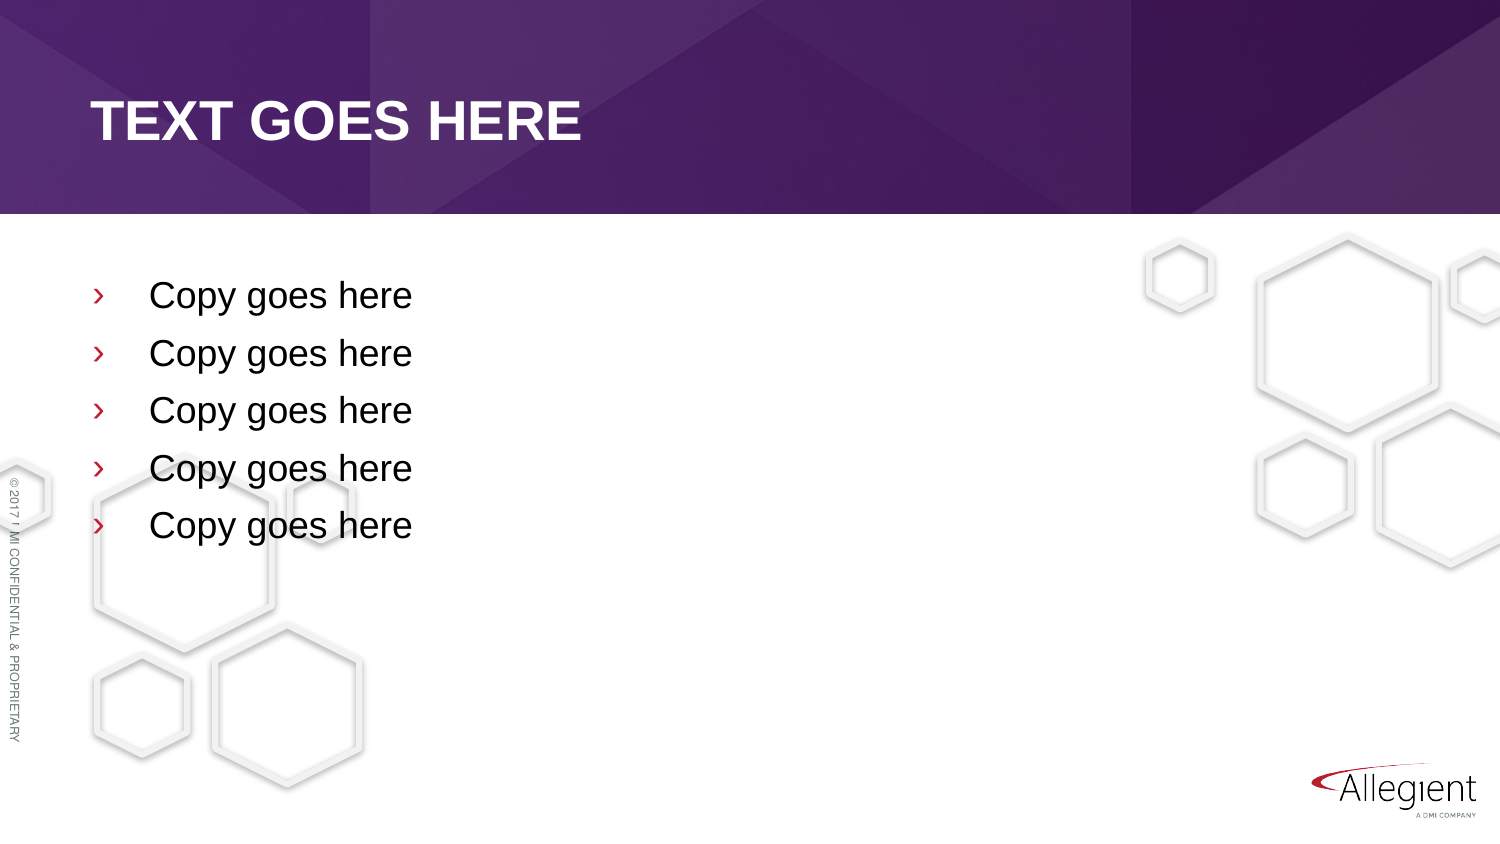

# TEXT GOES HERE

Copy goes here
Copy goes here
Copy goes here
Copy goes here
Copy goes here